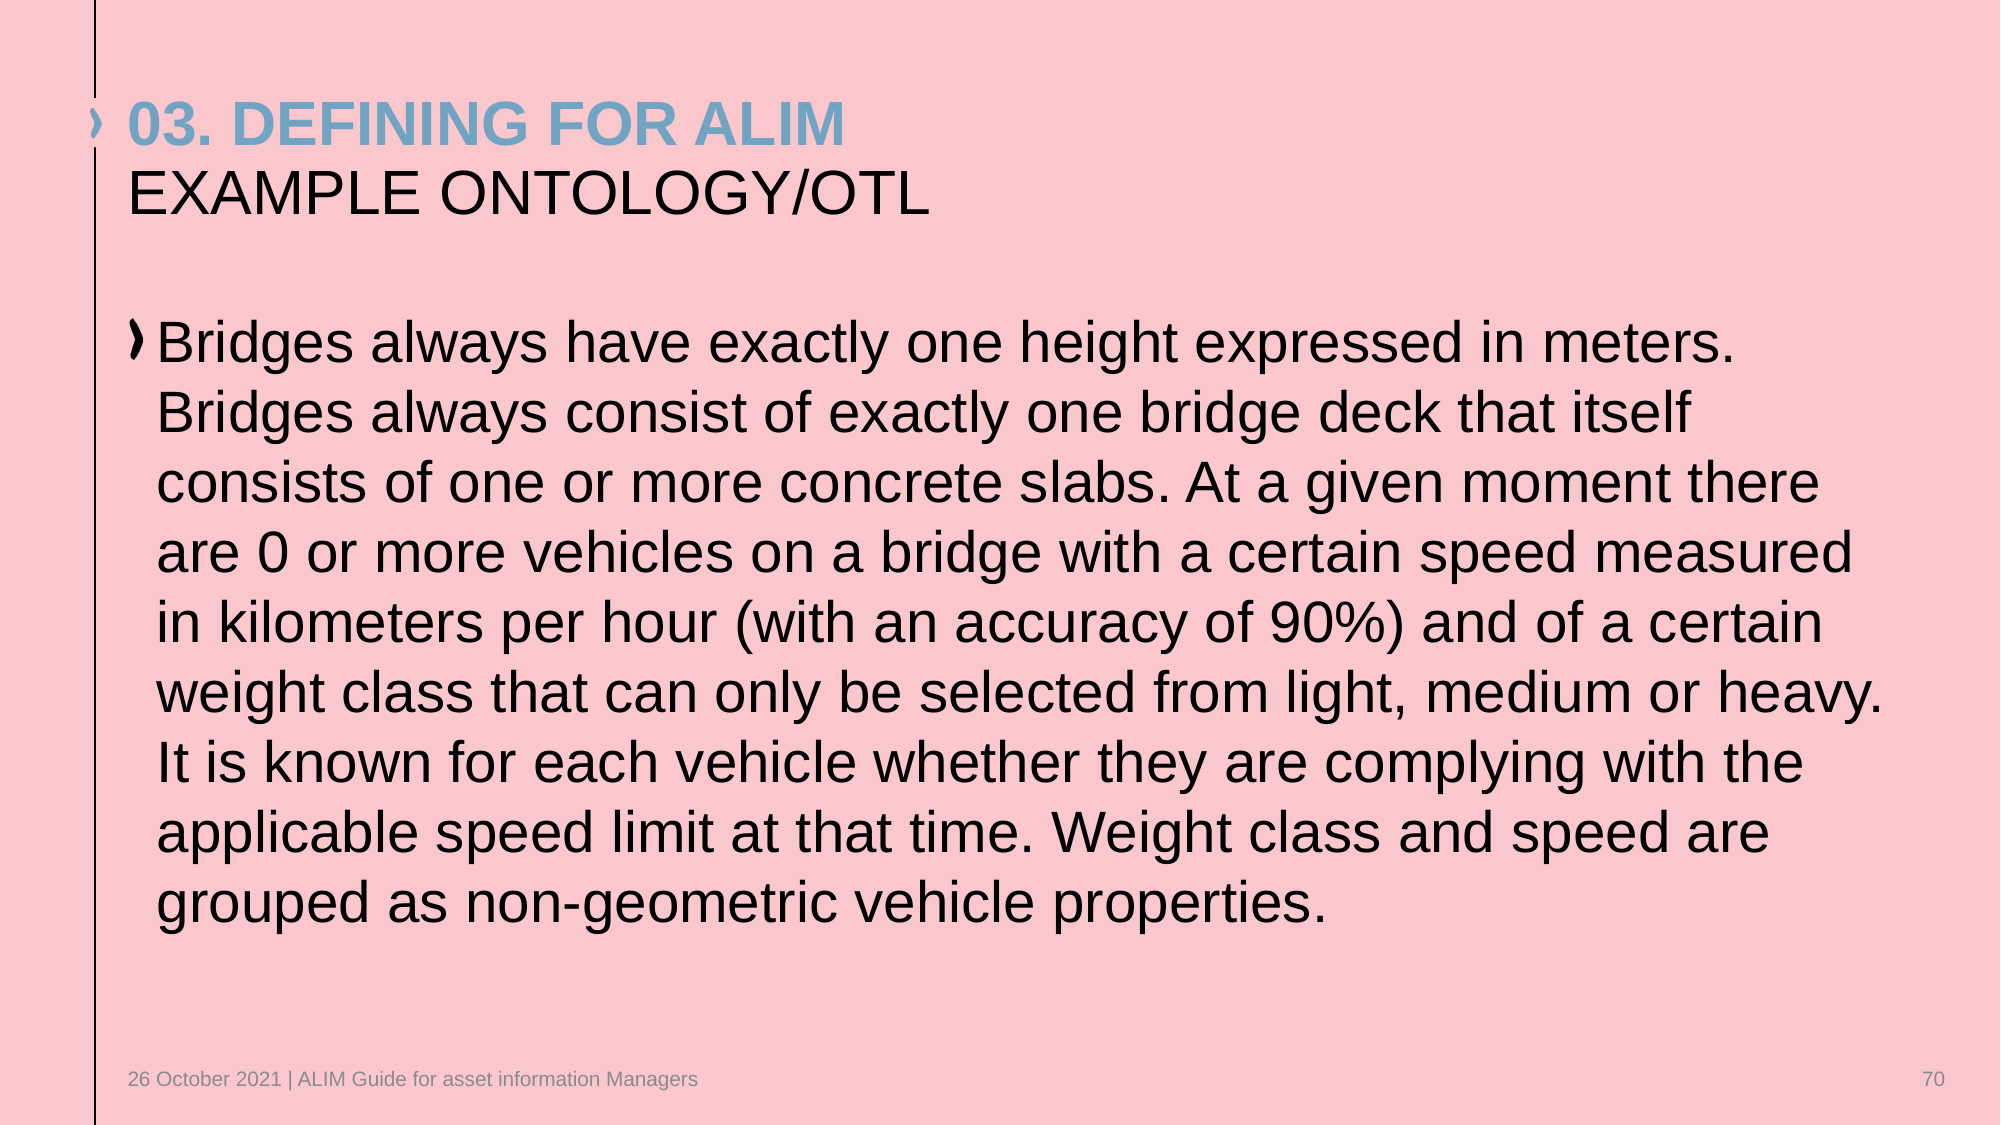

# 03. Defining for alim
example ontology/OTL
Bridges always have exactly one height expressed in meters. Bridges always consist of exactly one bridge deck that itself consists of one or more concrete slabs. At a given moment there are 0 or more vehicles on a bridge with a certain speed measured in kilometers per hour (with an accuracy of 90%) and of a certain weight class that can only be selected from light, medium or heavy. It is known for each vehicle whether they are complying with the applicable speed limit at that time. Weight class and speed are grouped as non-geometric vehicle properties.
26 October 2021 | ALIM Guide for asset information Managers

70